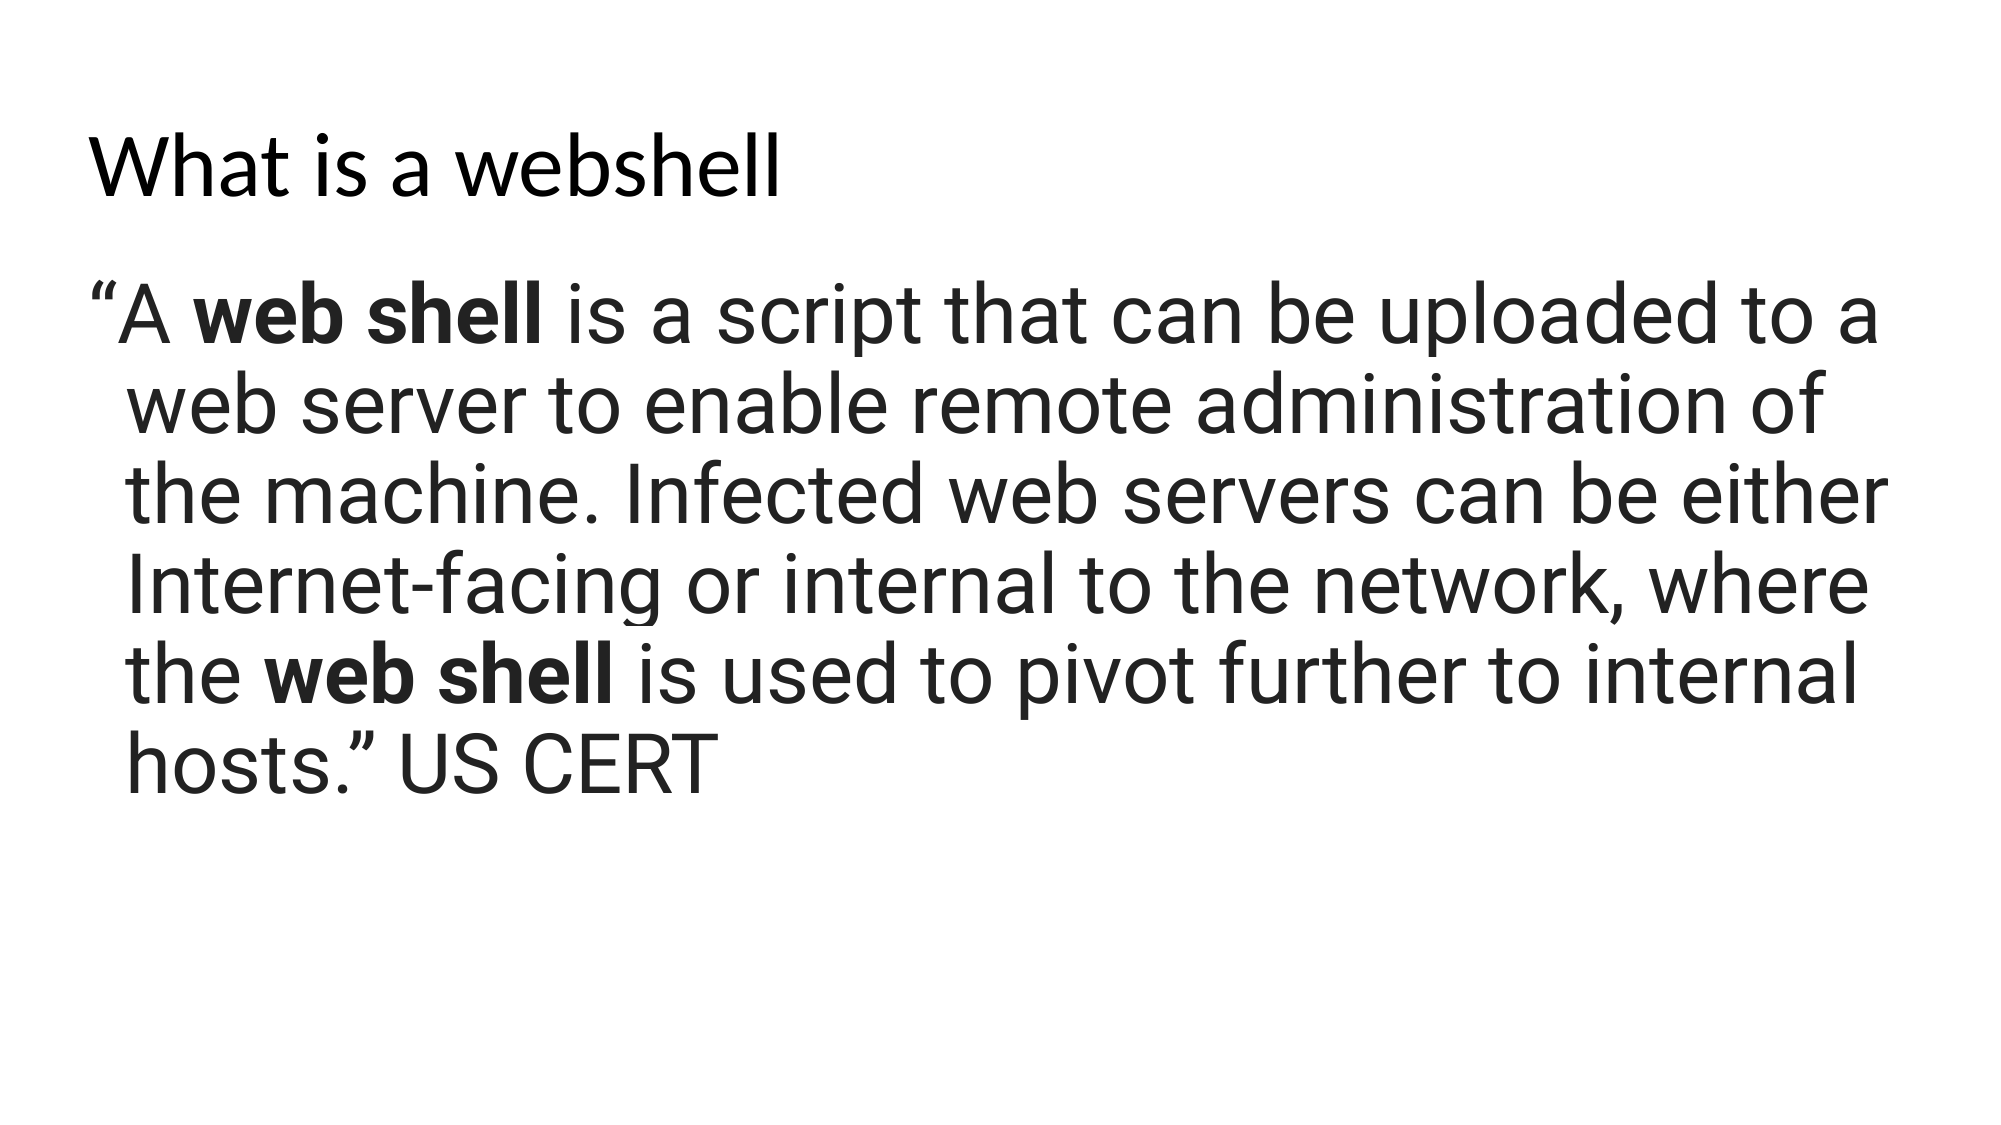

# What is a webshell
“A web shell is a script that can be uploaded to a web server to enable remote administration of the machine. Infected web servers can be either Internet-facing or internal to the network, where the web shell is used to pivot further to internal hosts.” US CERT